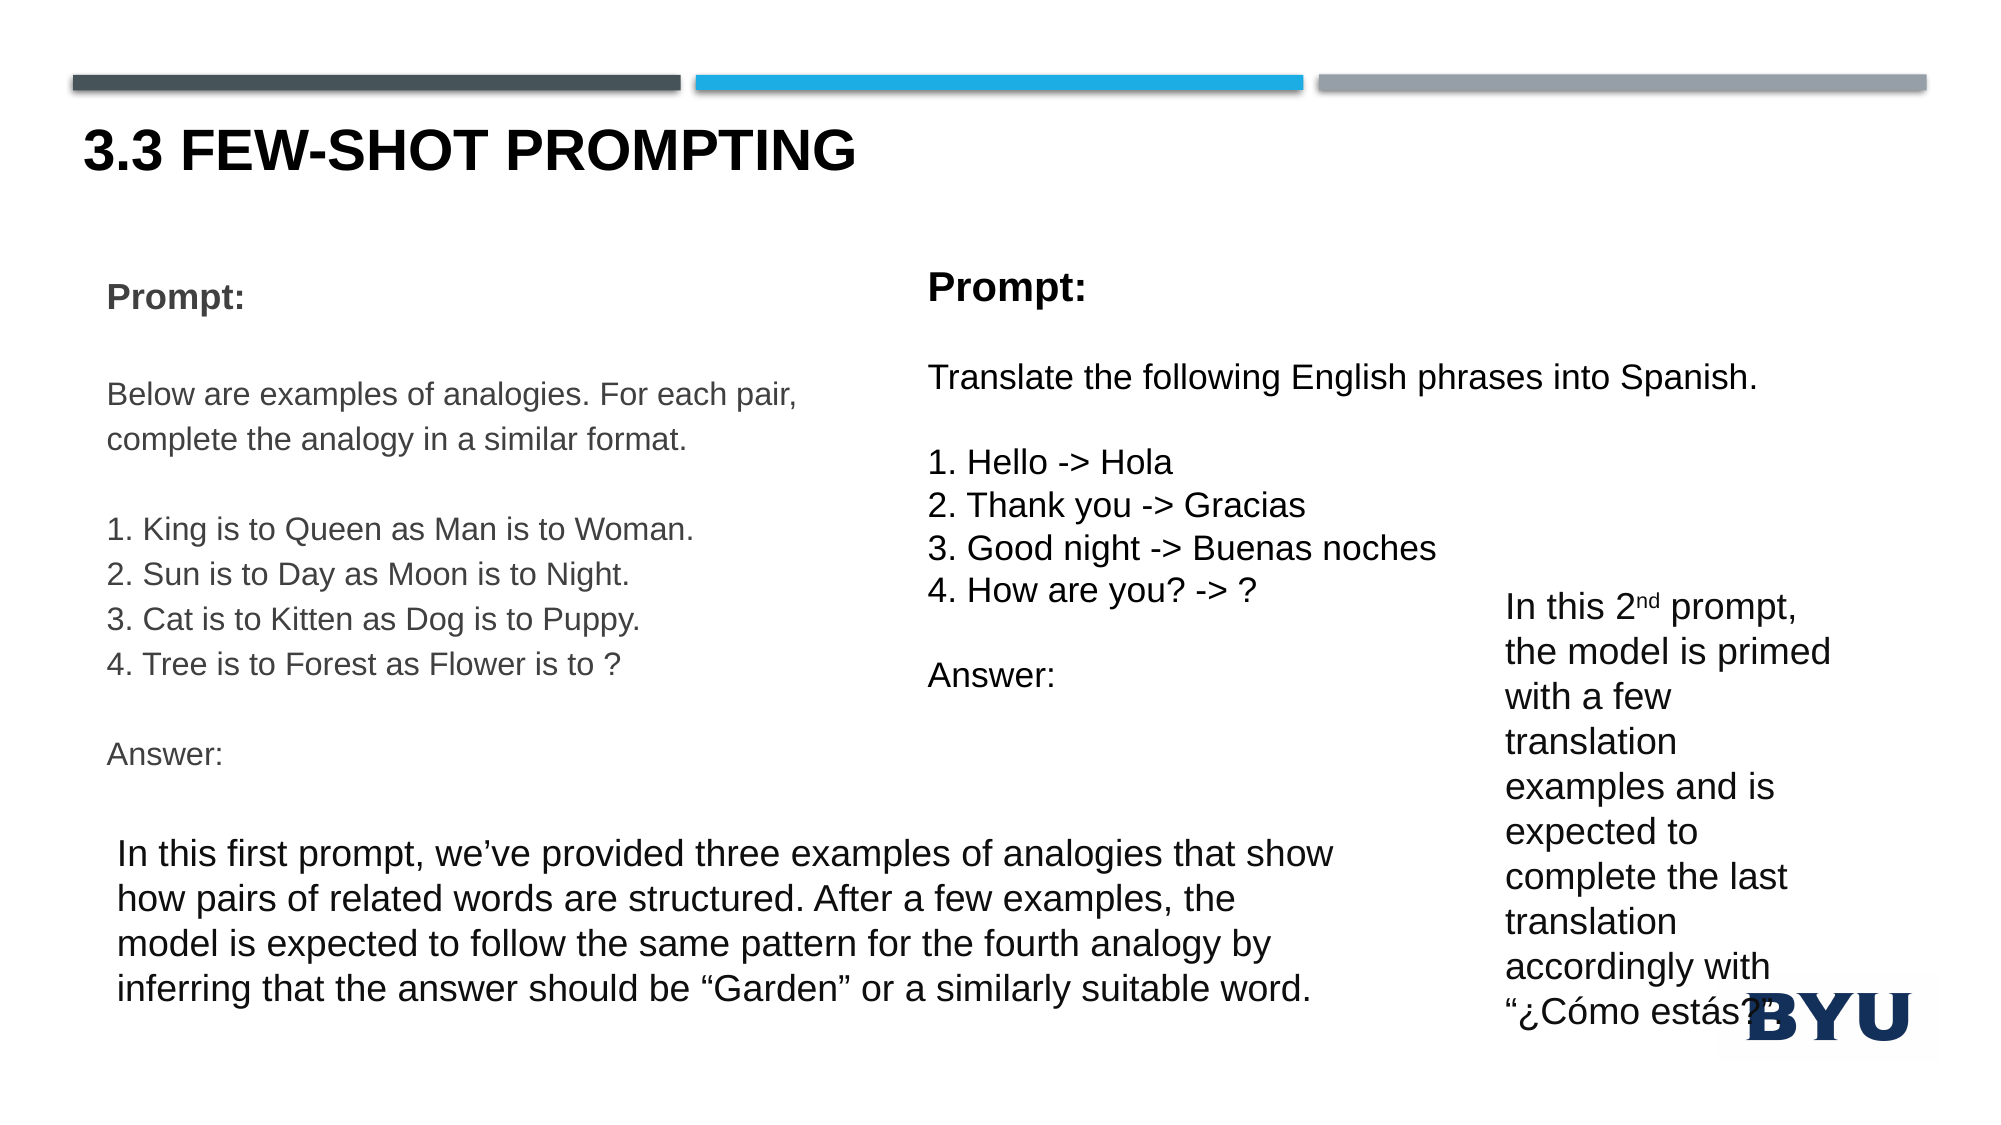

# 3.3 Few-shot prompting
Prompt:

Below are examples of analogies. For each pair, complete the analogy in a similar format.

1. King is to Queen as Man is to Woman.
2. Sun is to Day as Moon is to Night.
3. Cat is to Kitten as Dog is to Puppy.
4. Tree is to Forest as Flower is to ?

Answer:
Prompt:

Translate the following English phrases into Spanish.

1. Hello -> Hola
2. Thank you -> Gracias
3. Good night -> Buenas noches
4. How are you? -> ?

Answer:
In this 2nd prompt, the model is primed with a few translation examples and is expected to complete the last translation accordingly with “¿Cómo estás?”.
In this first prompt, we’ve provided three examples of analogies that show how pairs of related words are structured. After a few examples, the model is expected to follow the same pattern for the fourth analogy by inferring that the answer should be “Garden” or a similarly suitable word.